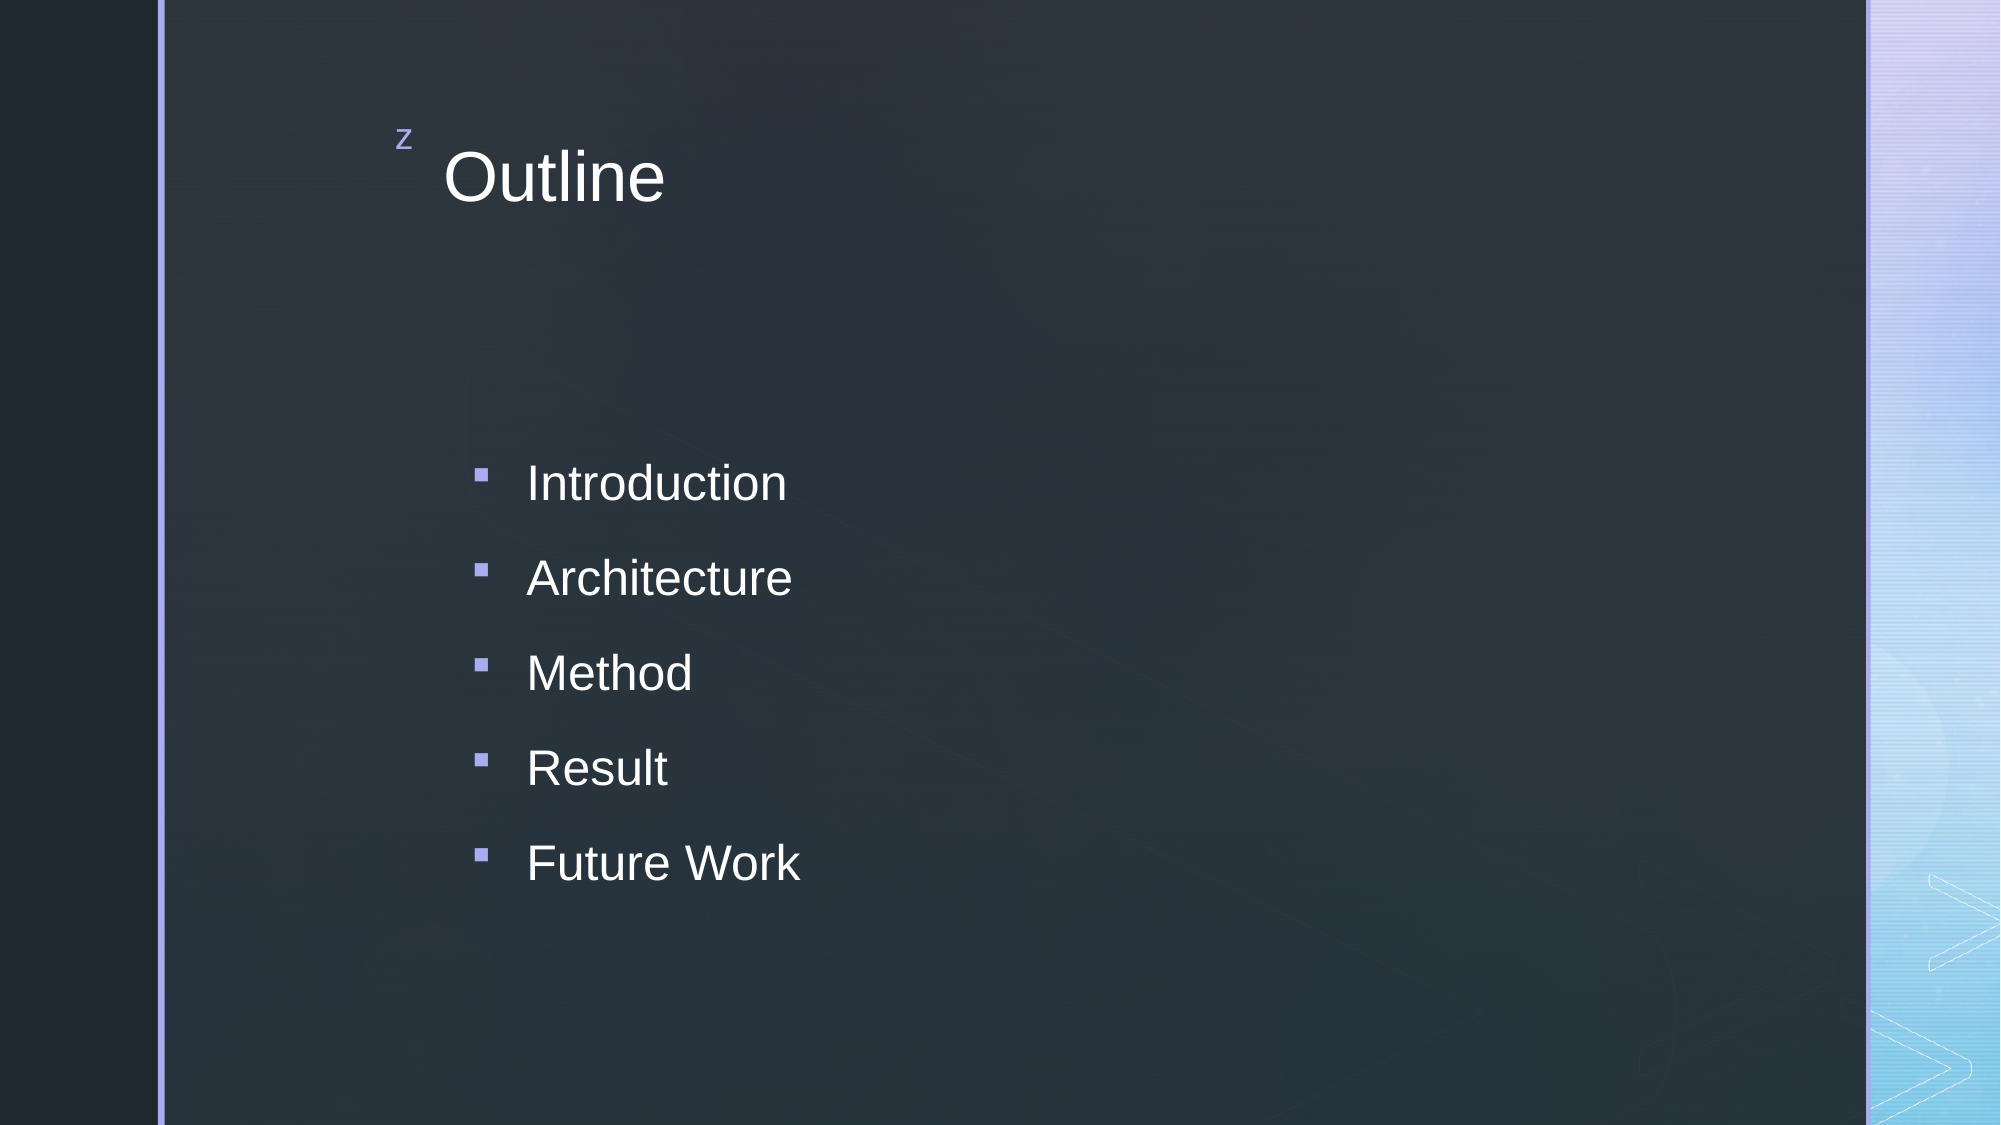

# Outline
Introduction
Architecture
Method
Result
Future Work